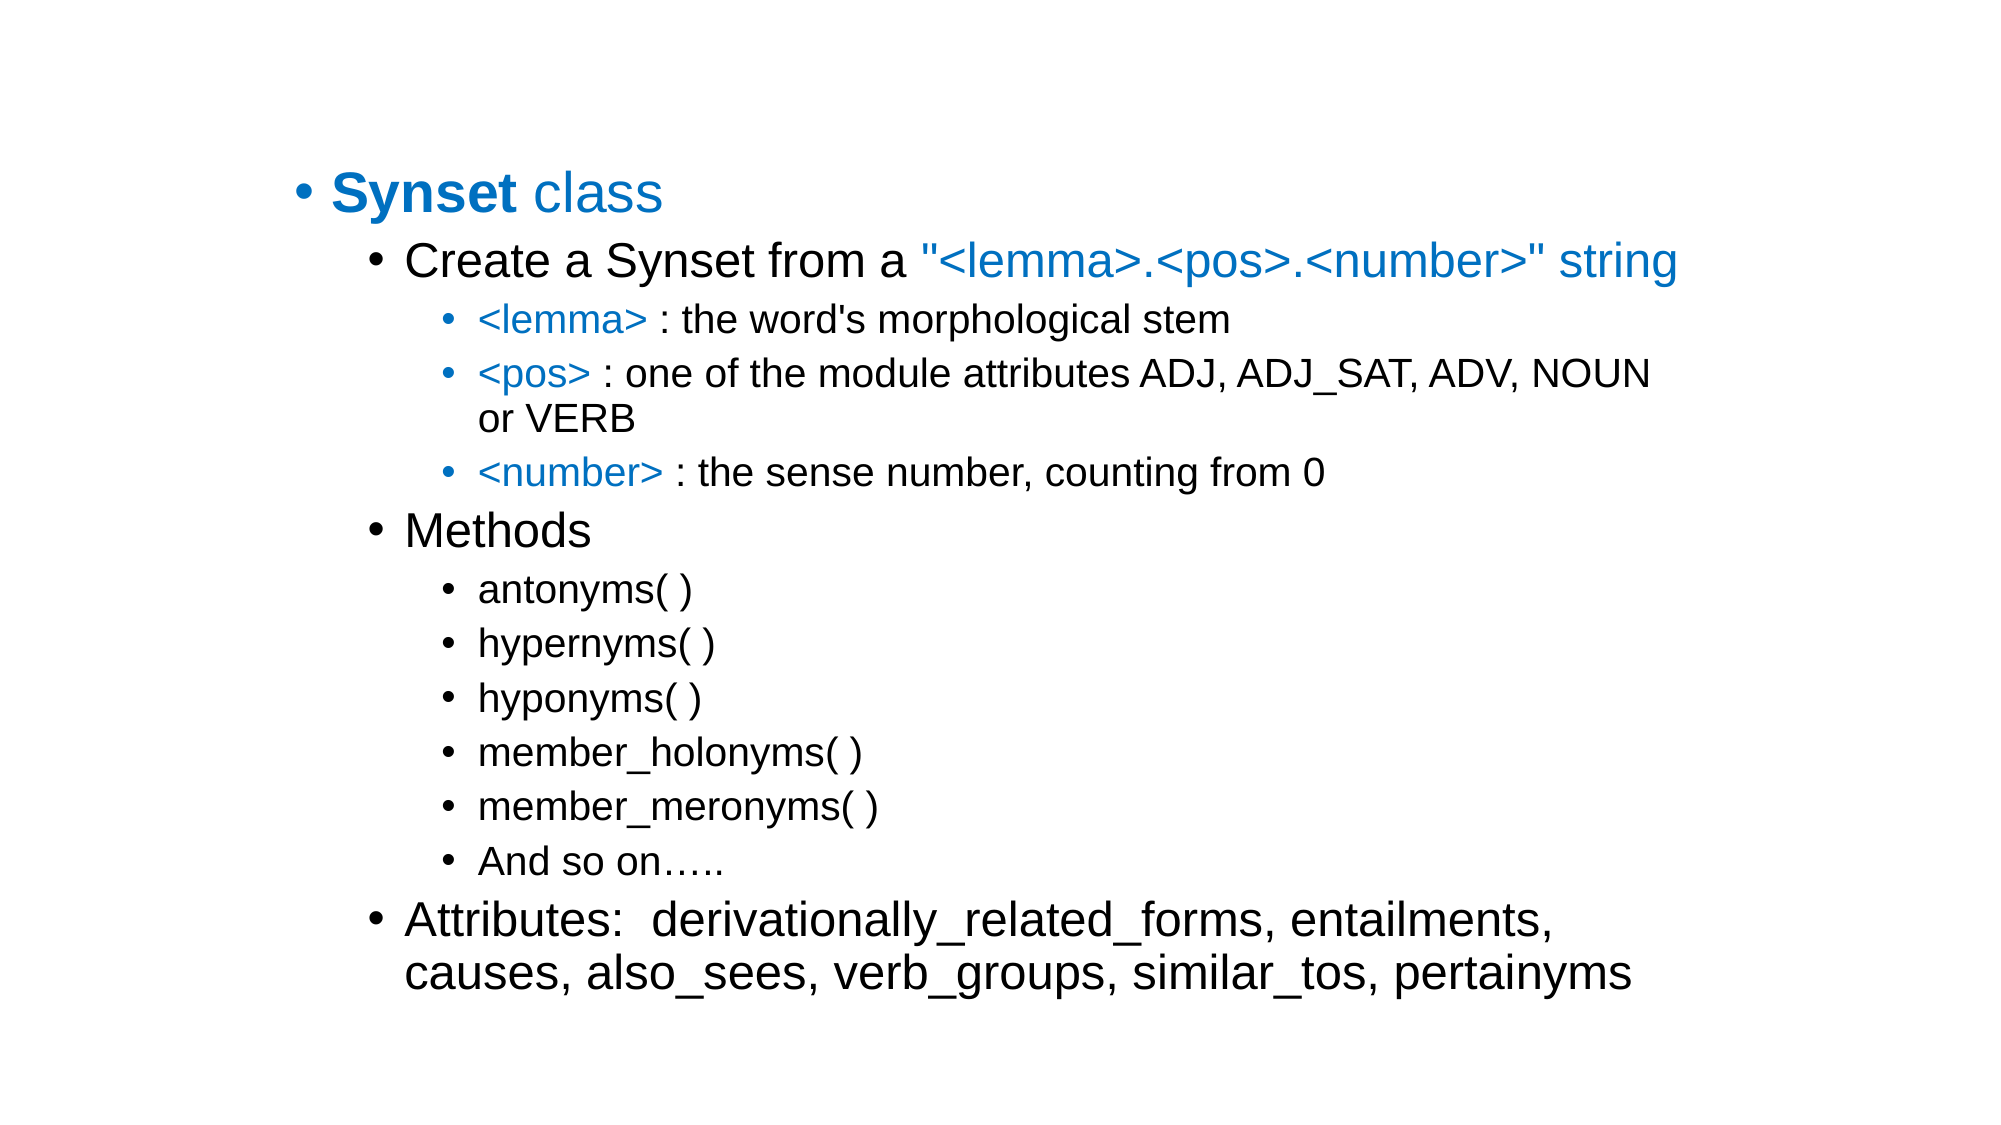

#
Synset class
Create a Synset from a "<lemma>.<pos>.<number>" string
<lemma> : the word's morphological stem
<pos> : one of the module attributes ADJ, ADJ_SAT, ADV, NOUN or VERB
<number> : the sense number, counting from 0
Methods
antonyms( )
hypernyms( )
hyponyms( )
member_holonyms( )
member_meronyms( )
And so on…..
Attributes:  derivationally_related_forms, entailments, causes, also_sees, verb_groups, similar_tos, pertainyms